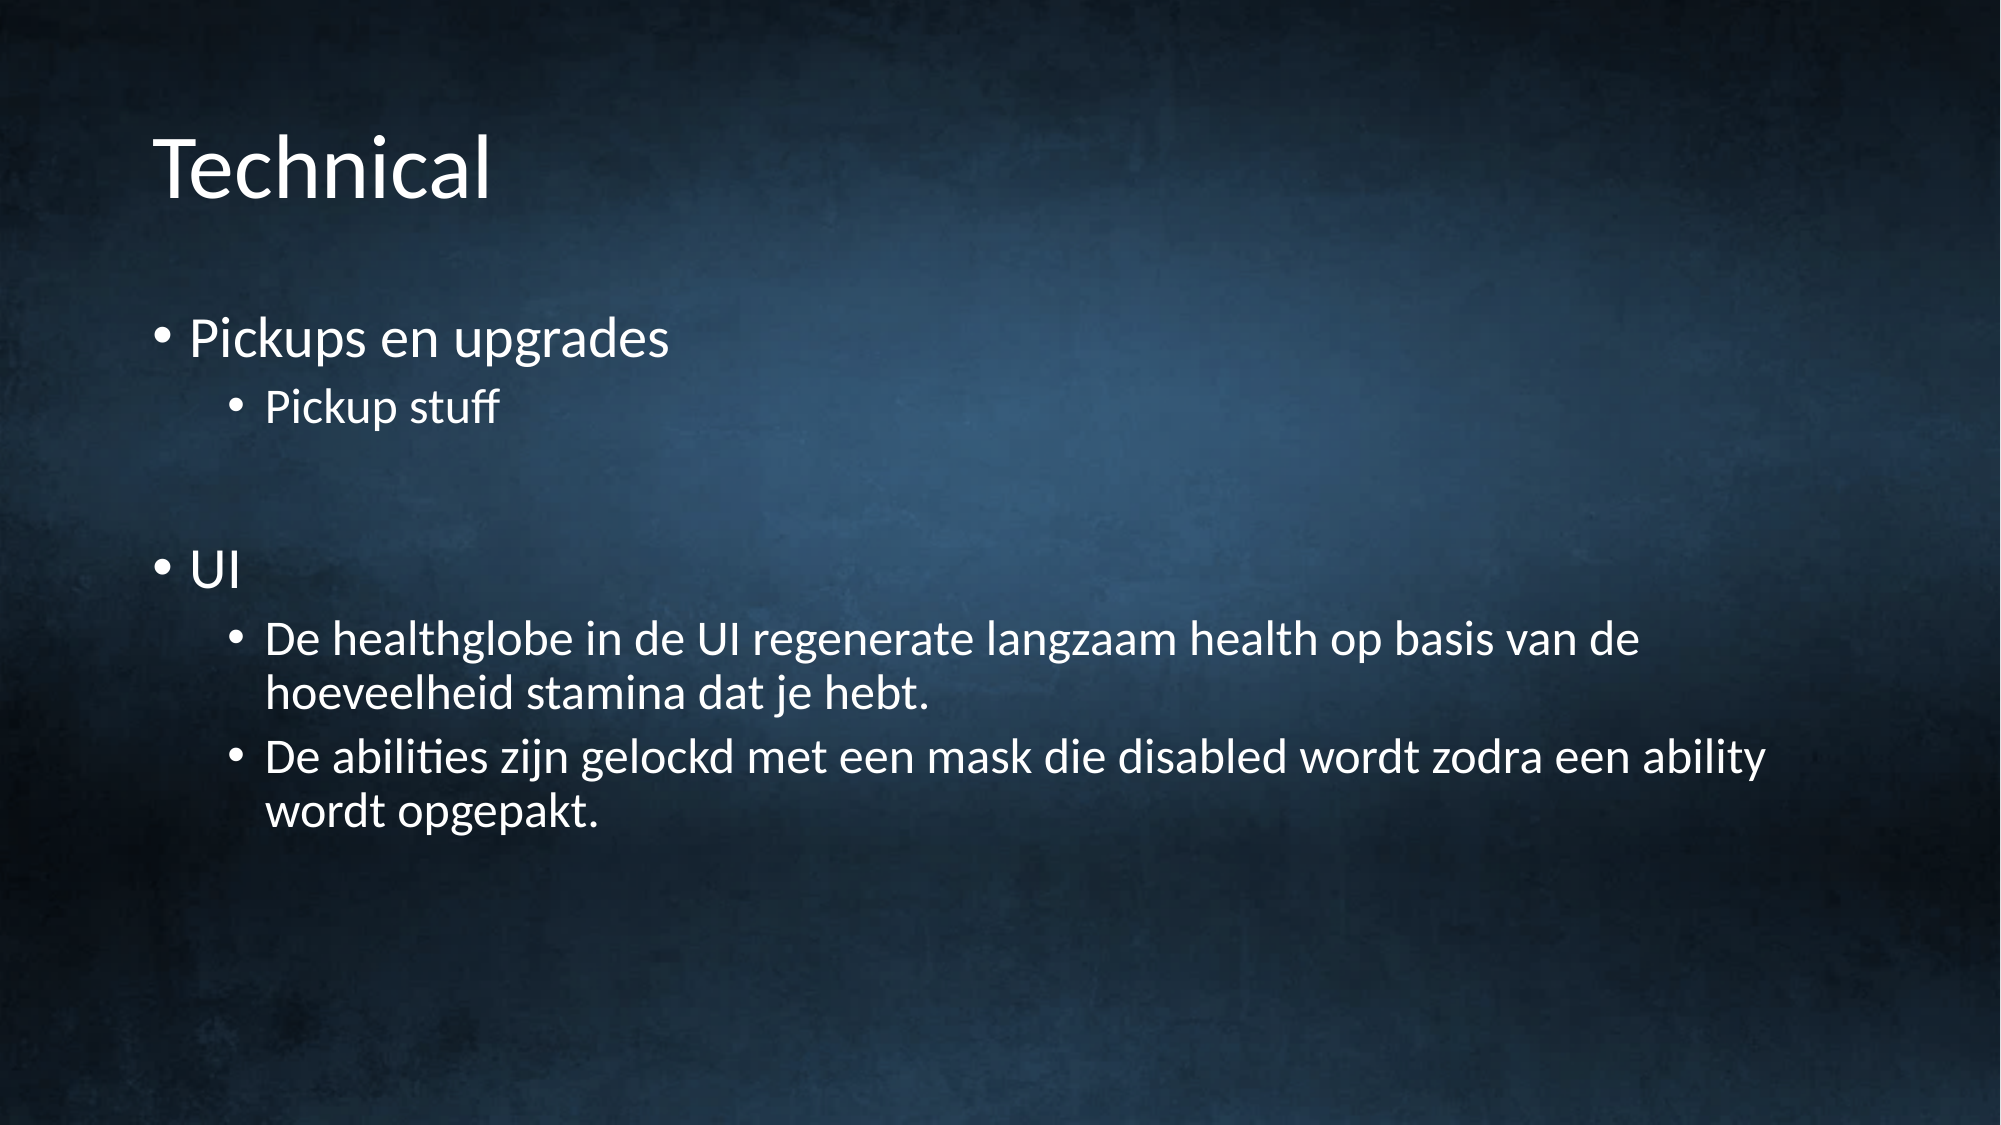

# Technical
Pickups en upgrades
Pickup stuff

UI
De healthglobe in de UI regenerate langzaam health op basis van de hoeveelheid stamina dat je hebt.
De abilities zijn gelockd met een mask die disabled wordt zodra een ability wordt opgepakt.